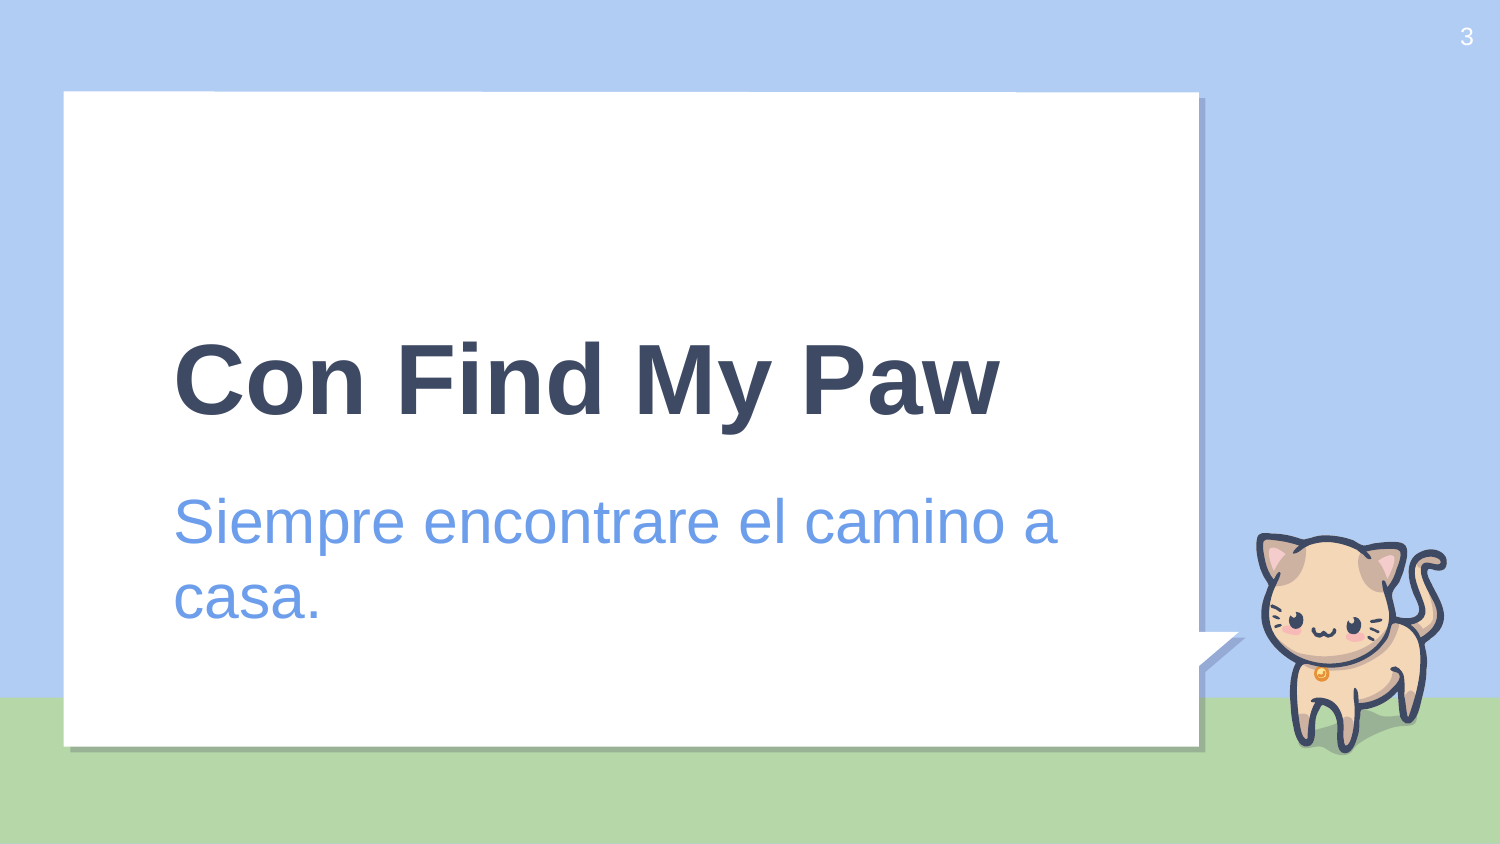

3
# Con Find My Paw
Siempre encontrare el camino a casa.